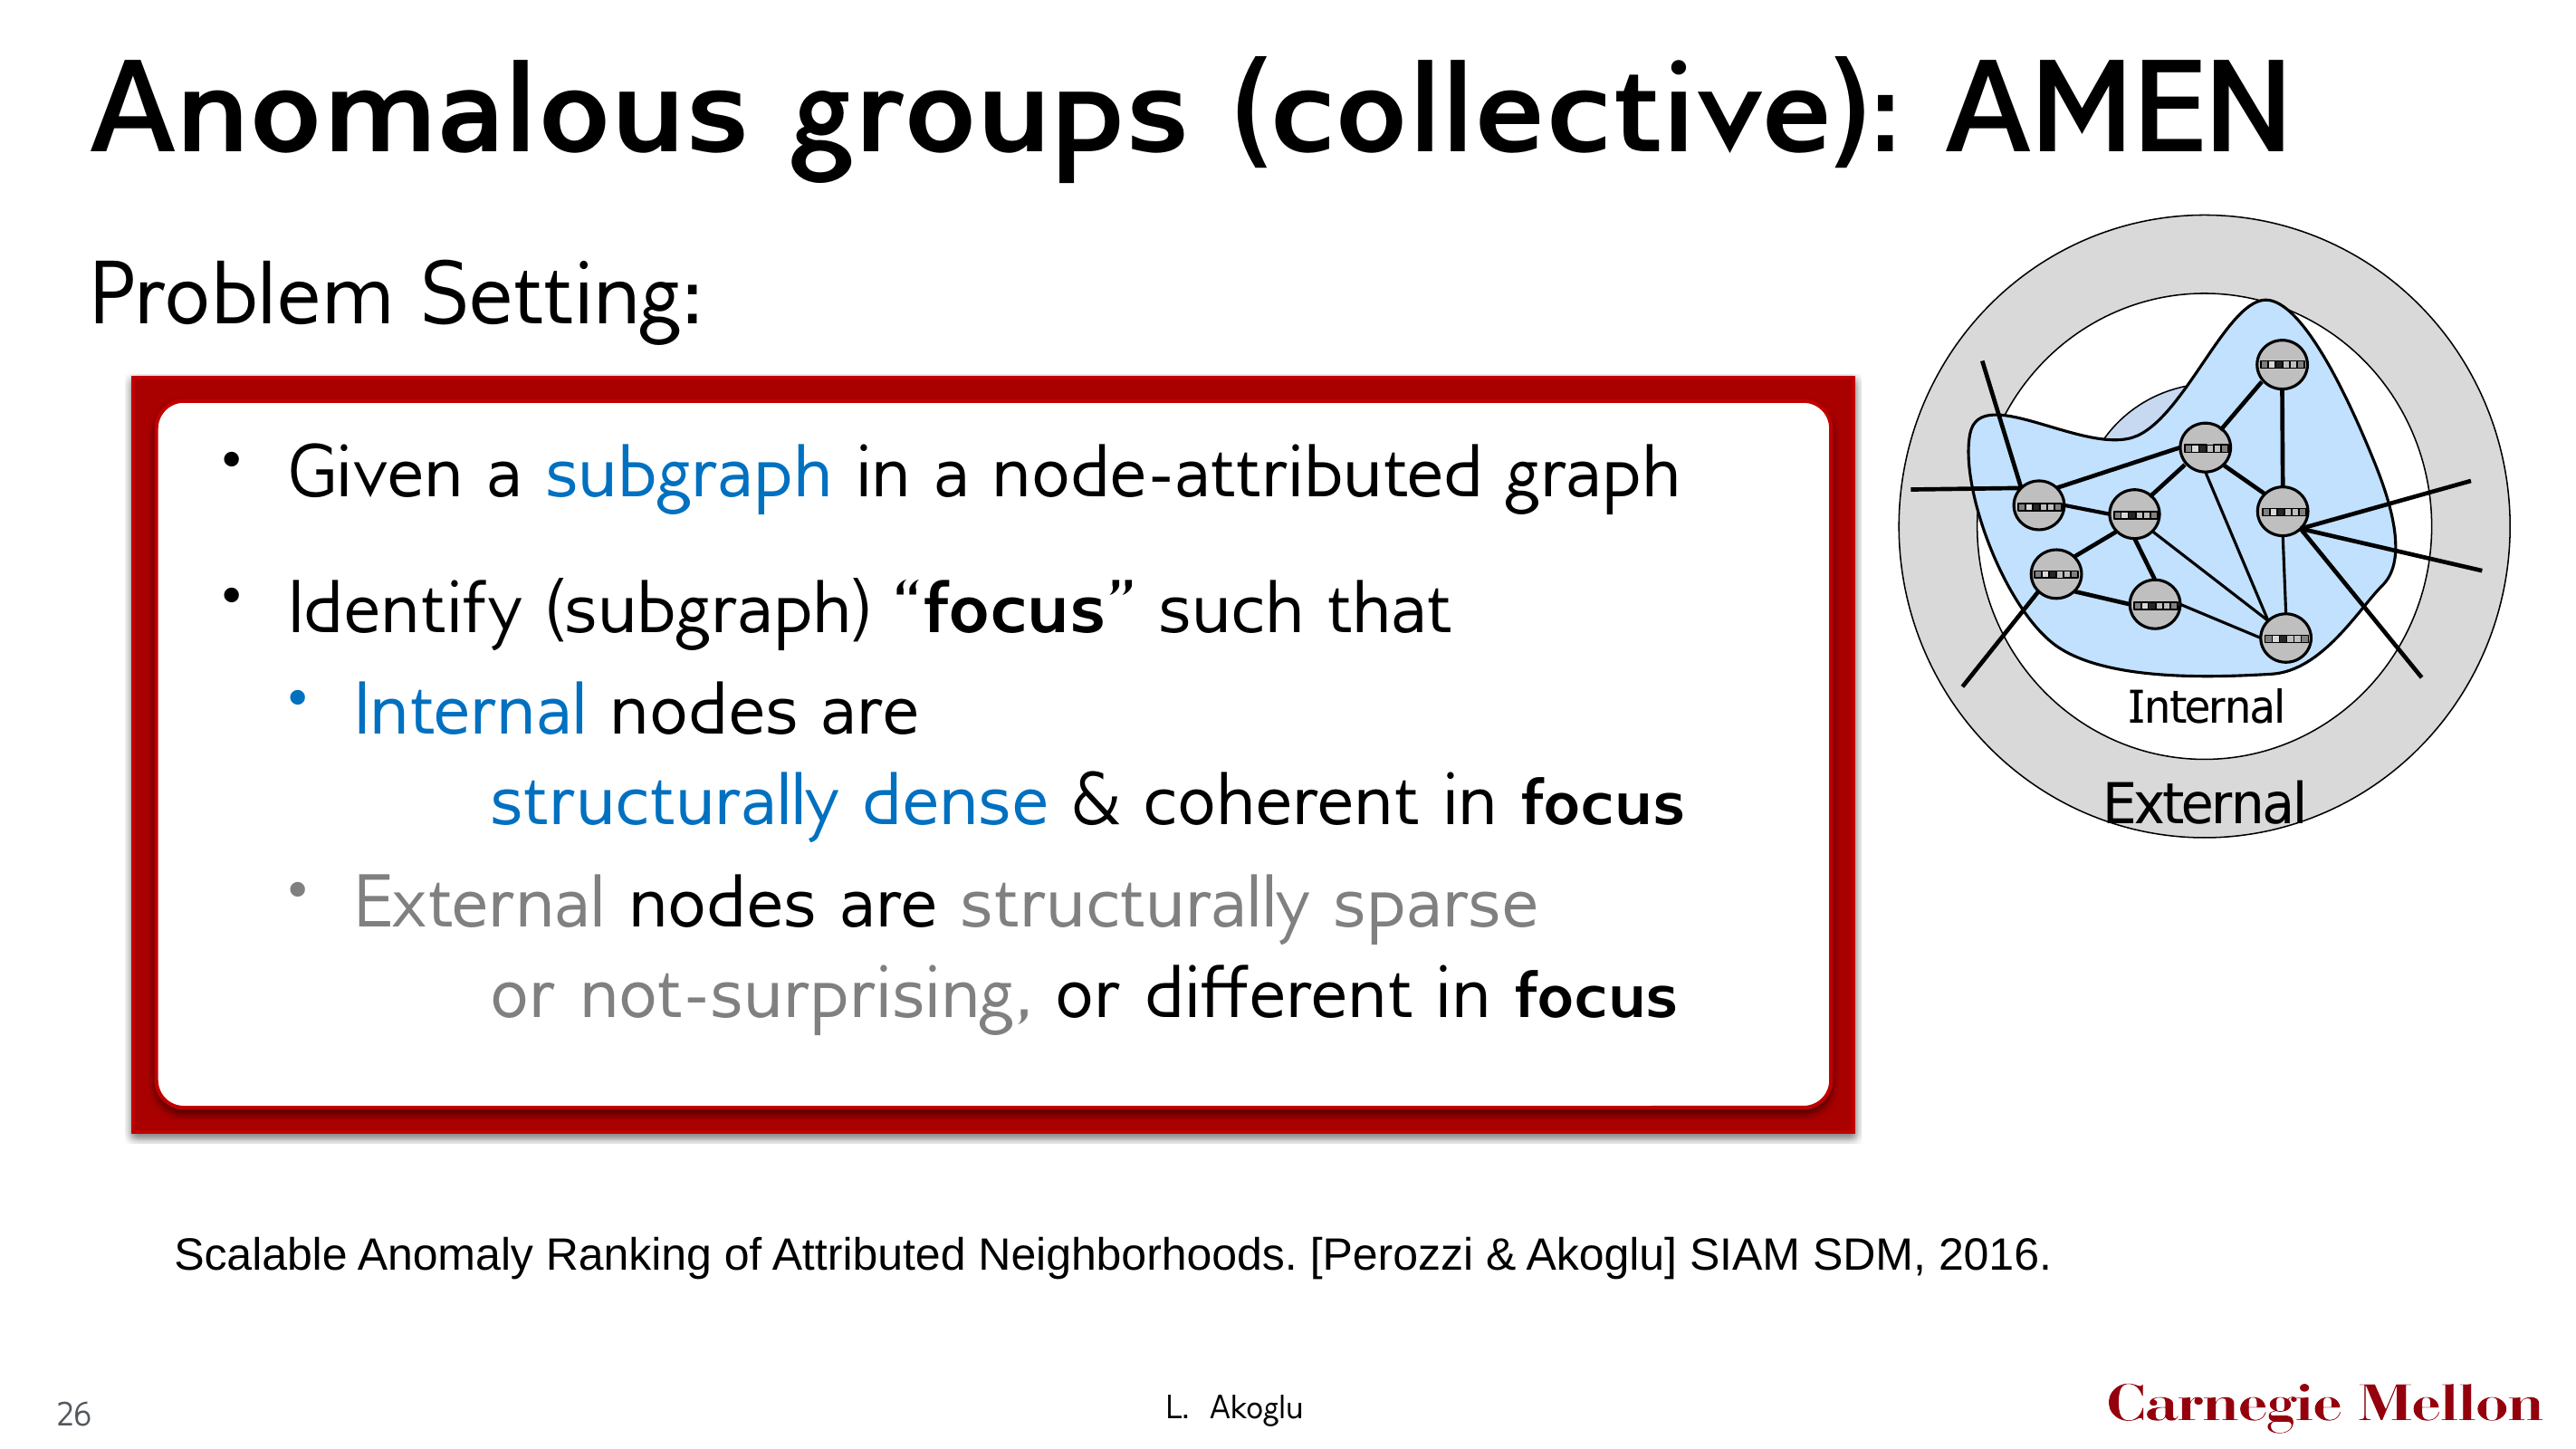

# Anomalous groups (collective): AMEN

External
Problem Setting:
Given a subgraph in a node-attributed graph
Identify (subgraph) “focus” such that
Internal nodes are
	structurally dense & coherent in focus
External nodes are structurally sparse
	or not-surprising, or different in focus

Internal

Internal
Scalable Anomaly Ranking of Attributed Neighborhoods. [Perozzi & Akoglu] SIAM SDM, 2016.
26